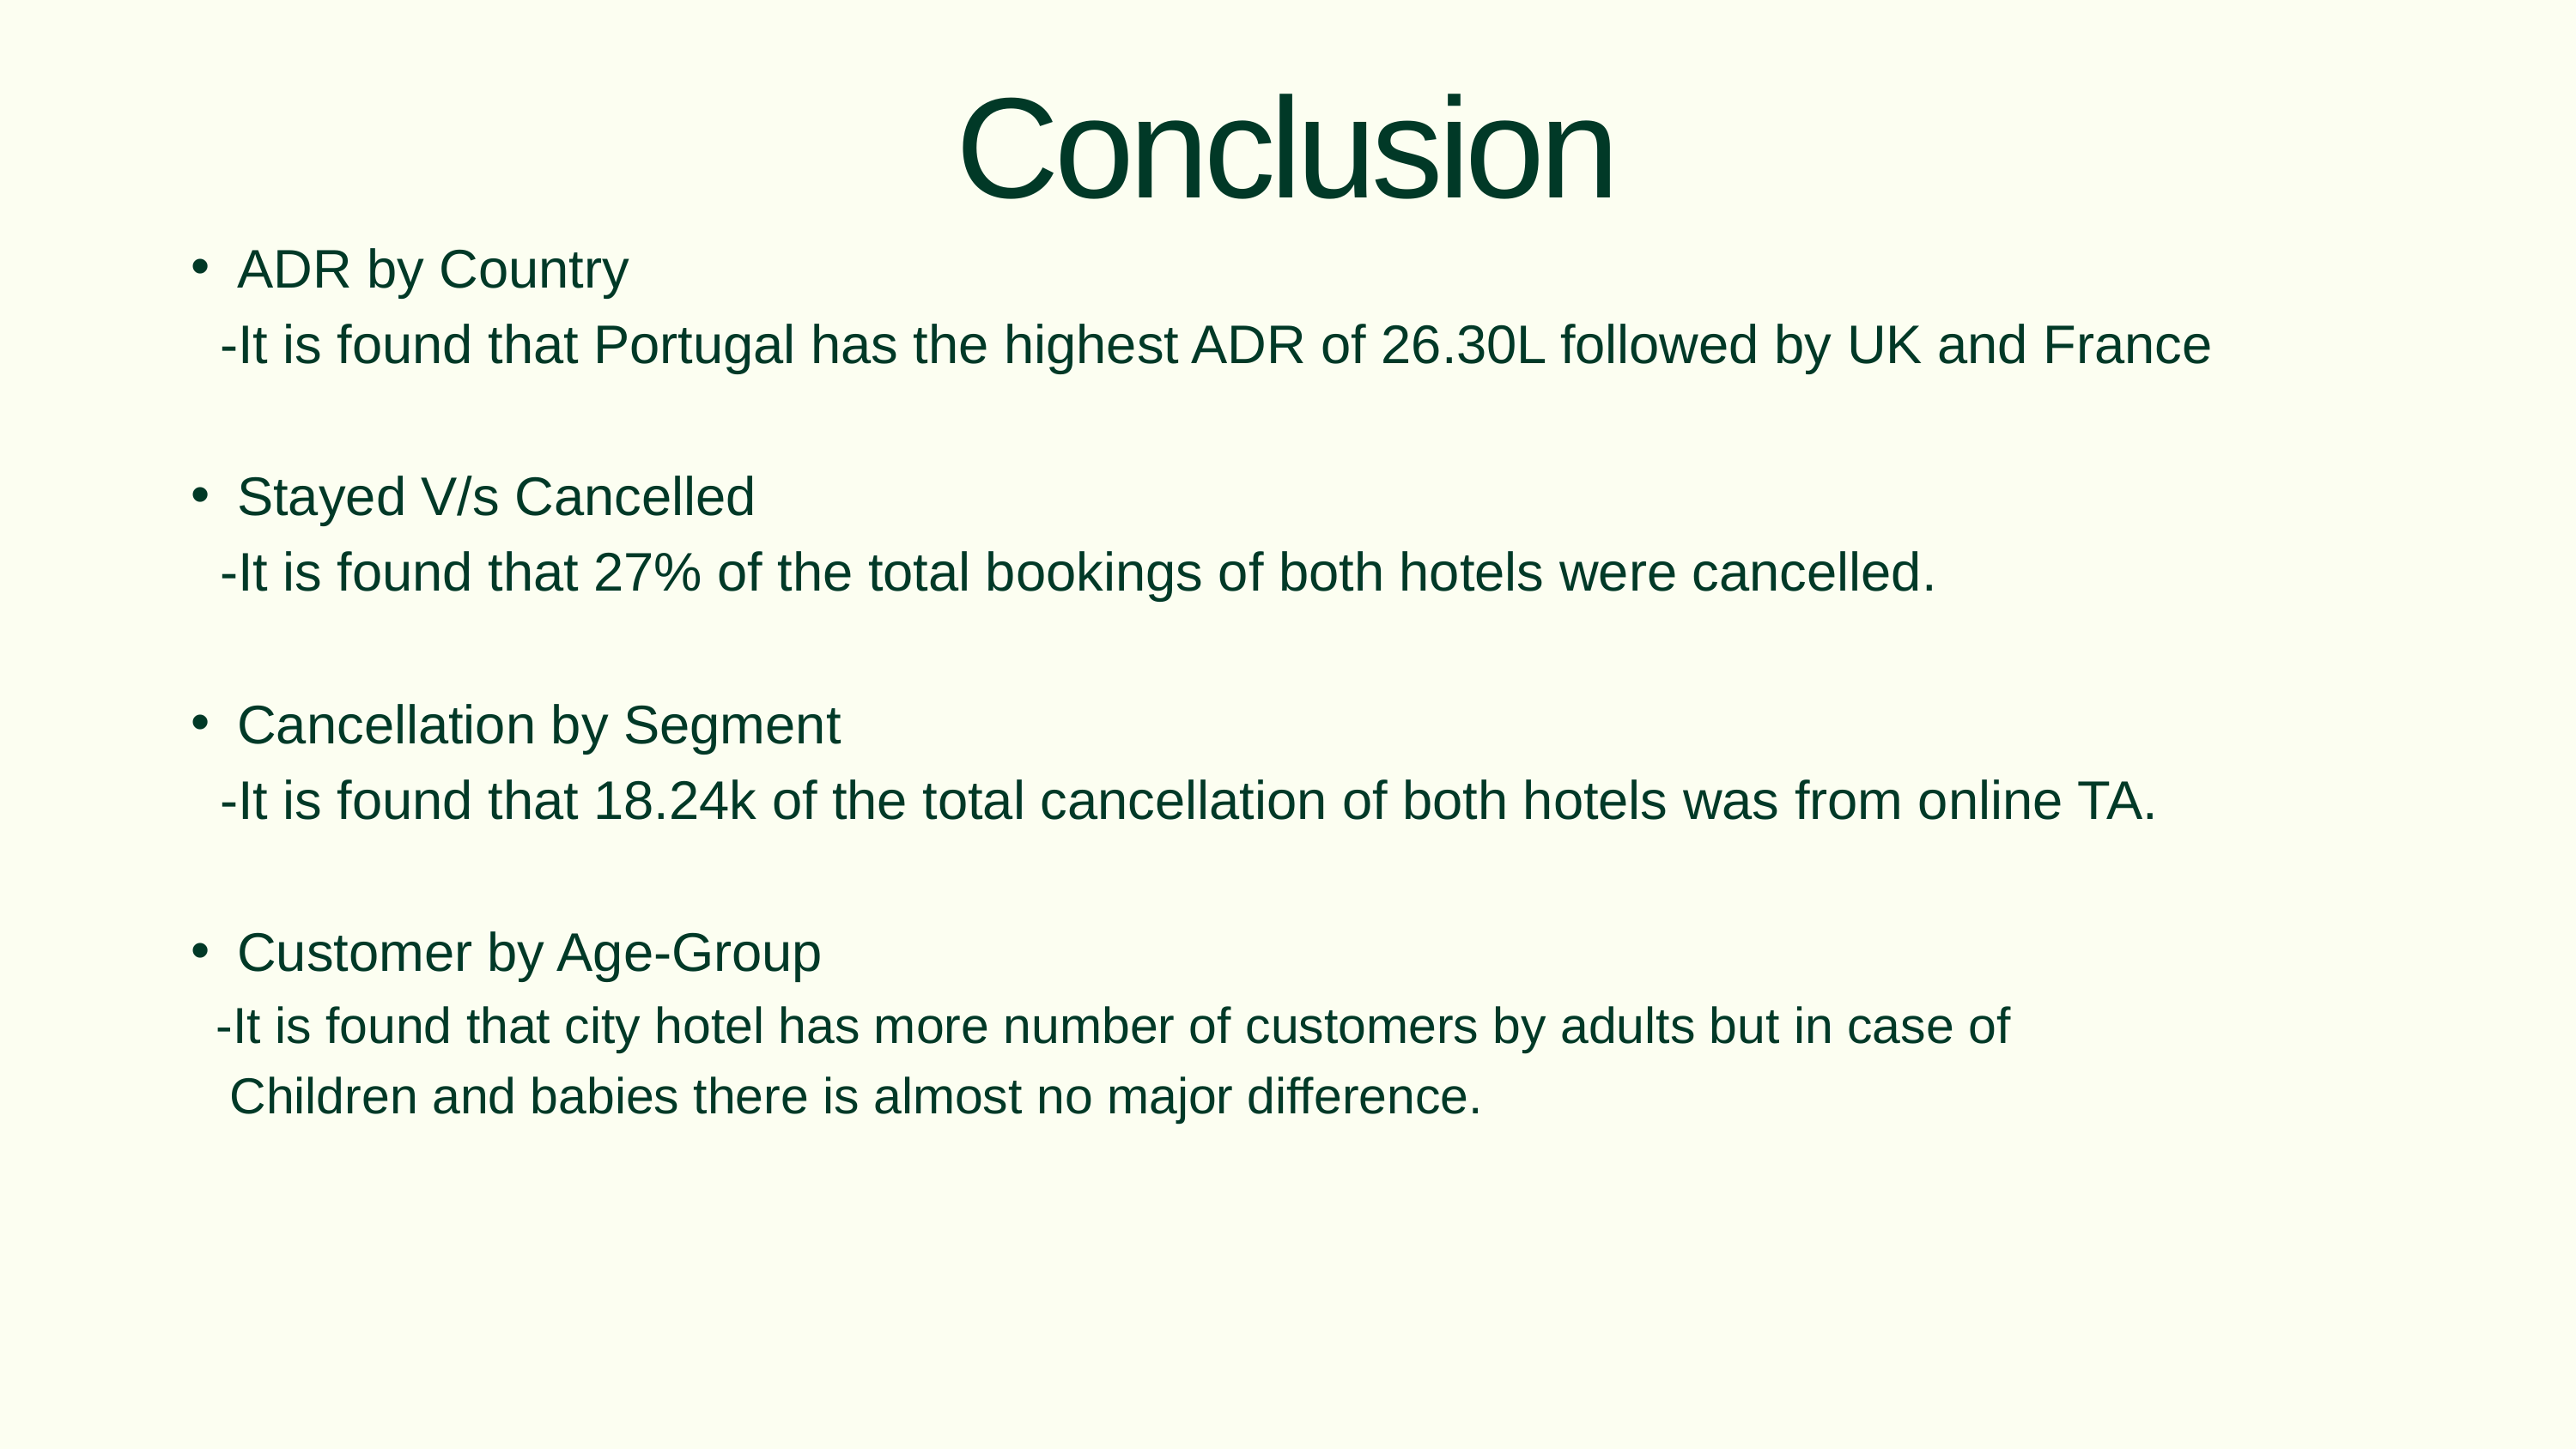

Conclusion
ADR by Country
     -It is found that Portugal has the highest ADR of 26.30L followed by UK and France

Stayed V/s Cancelled
     -It is found that 27% of the total bookings of both hotels were cancelled.

Cancellation by Segment
     -It is found that 18.24k of the total cancellation of both hotels was from online TA.

Customer by Age-Group
     -It is found that city hotel has more number of customers by adults but in case of
      Children and babies there is almost no major difference.